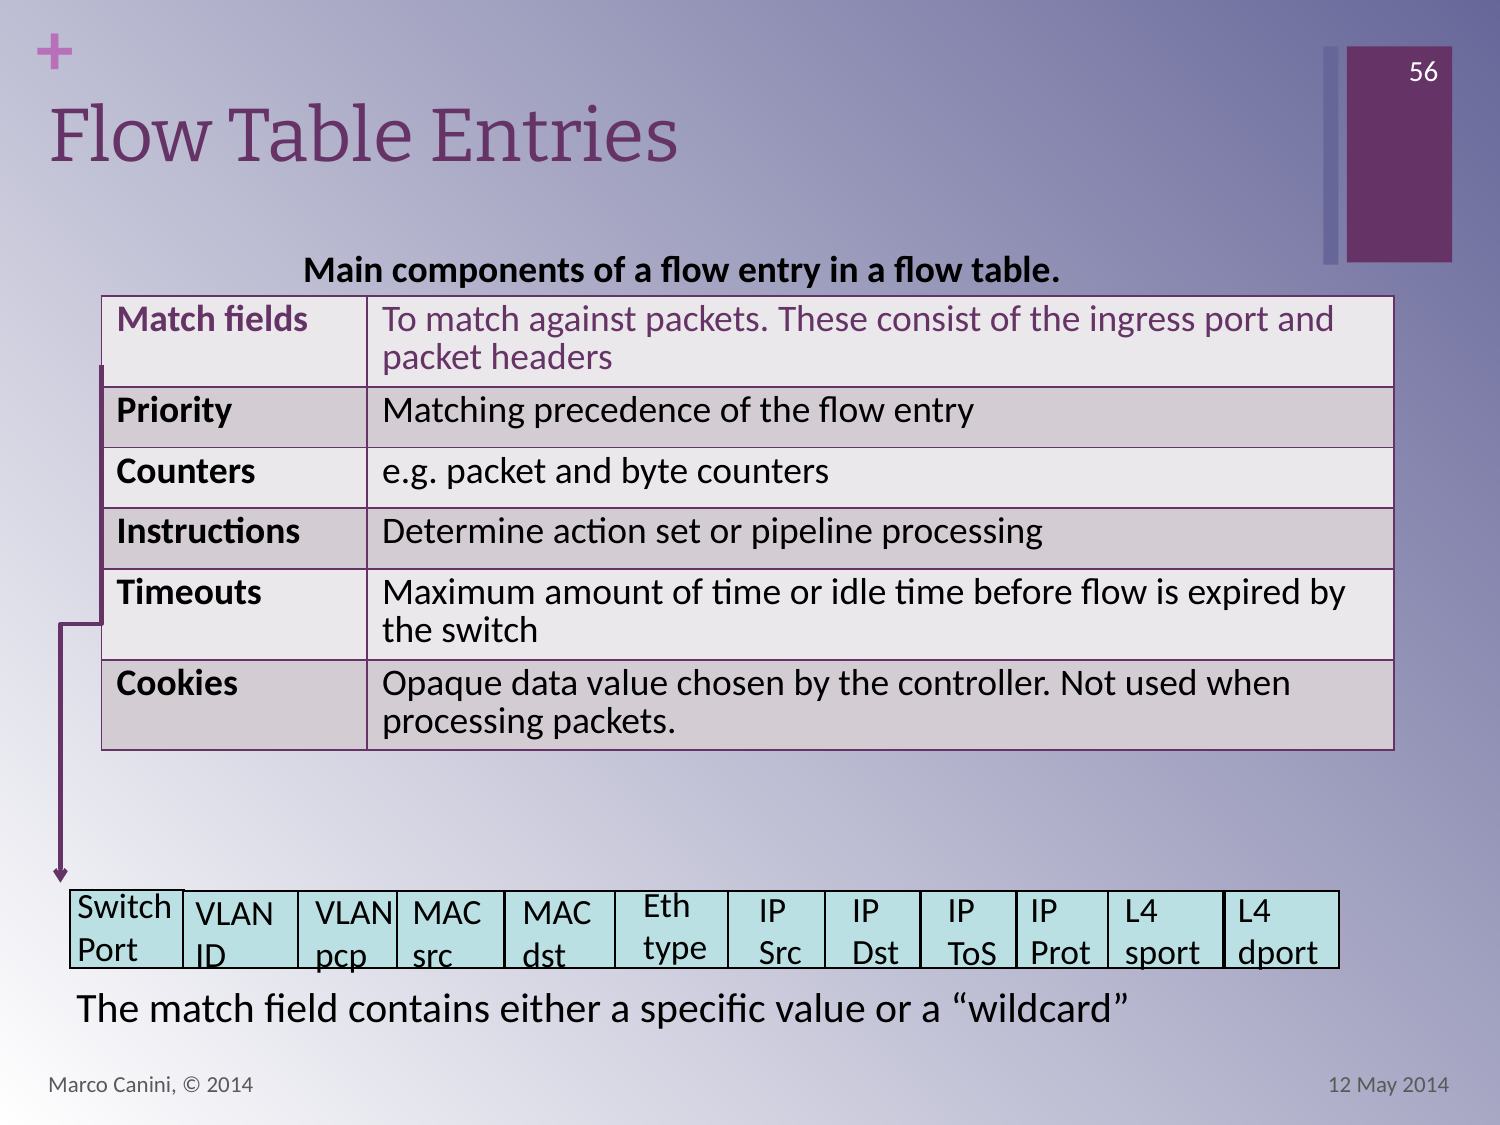

56
# Flow Table Entries
Main components of a flow entry in a flow table.
| Match fields | To match against packets. These consist of the ingress port and packet headers |
| --- | --- |
| Priority | Matching precedence of the flow entry |
| Counters | e.g. packet and byte counters |
| Instructions | Determine action set or pipeline processing |
| Timeouts | Maximum amount of time or idle time before flow is expired by the switch |
| Cookies | Opaque data value chosen by the controller. Not used when processing packets. |
Eth
type
Switch
Port
IP
Src
IP
Dst
IP
Prot
L4
sport
L4
dport
IP
ToS
VLAN
pcp
MAC
src
MAC
dst
VLAN
ID

The match field contains either a specific value or a “wildcard”
Marco Canini, © 2014
12 May 2014